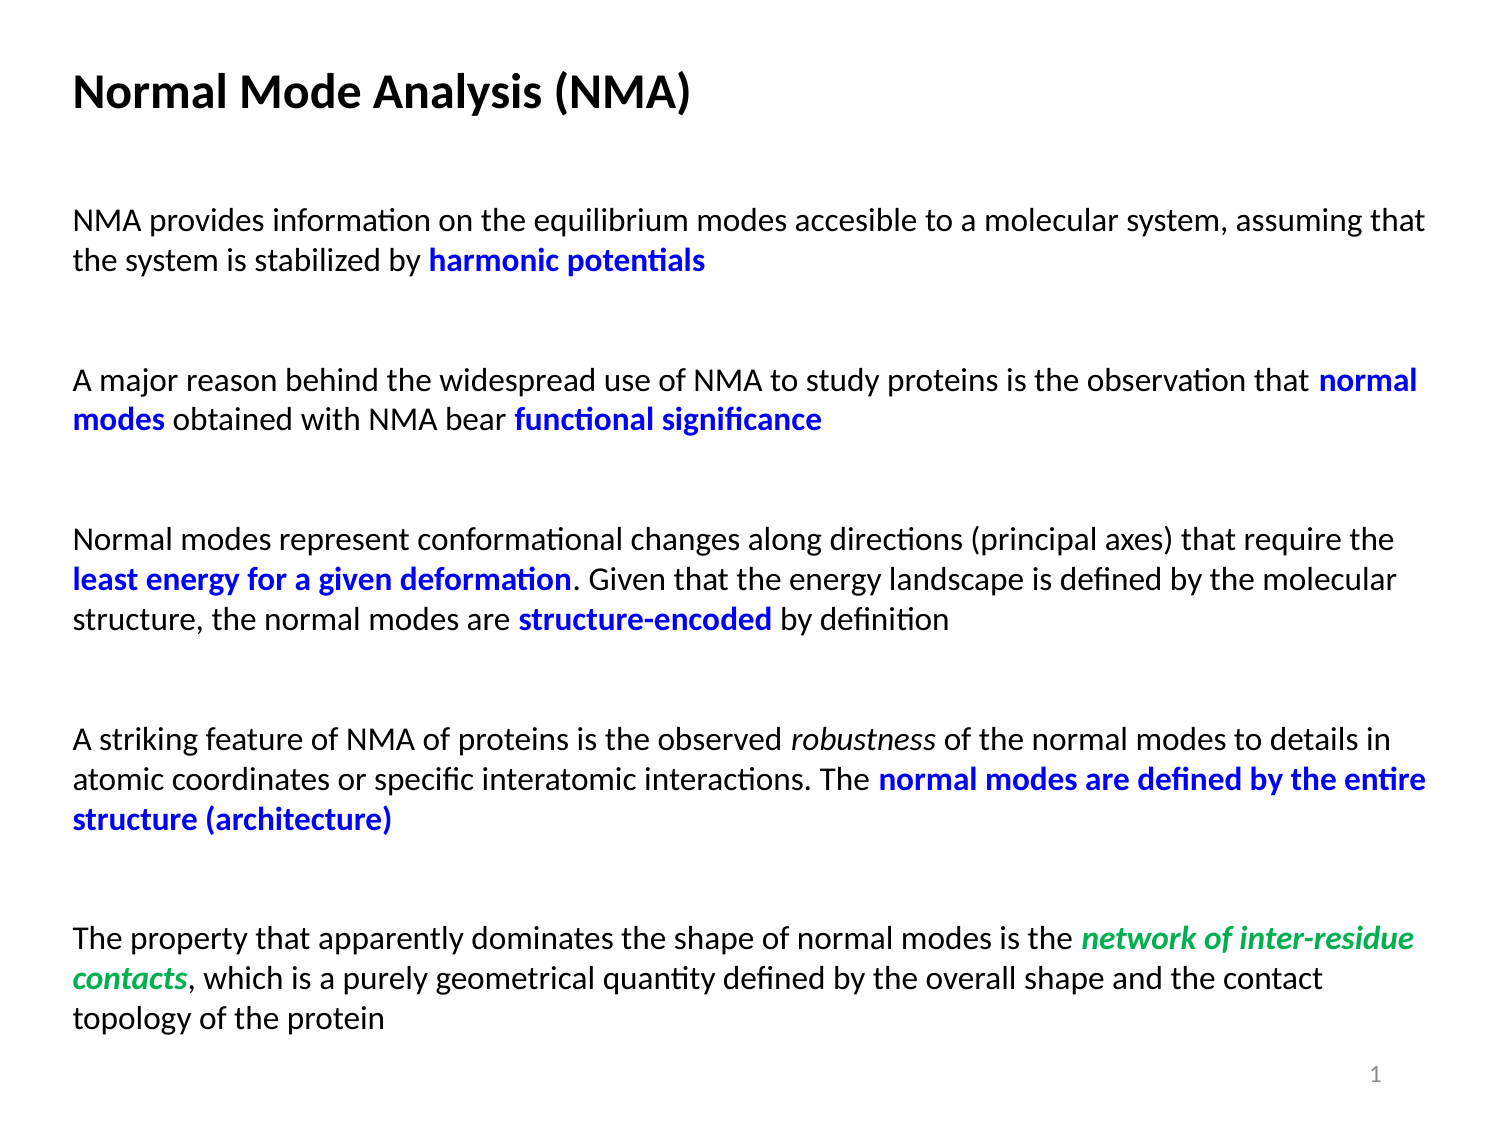

Normal Mode Analysis (NMA)

NMA provides information on the equilibrium modes accesible to a molecular system, assuming that the system is stabilized by harmonic potentials

A major reason behind the widespread use of NMA to study proteins is the observation that normal modes obtained with NMA bear functional significance

Normal modes represent conformational changes along directions (principal axes) that require the least energy for a given deformation. Given that the energy landscape is defined by the molecular structure, the normal modes are structure-encoded by definition

A striking feature of NMA of proteins is the observed robustness of the normal modes to details in atomic coordinates or specific interatomic interactions. The normal modes are defined by the entire structure (architecture)

The property that apparently dominates the shape of normal modes is the network of inter-residue contacts, which is a purely geometrical quantity defined by the overall shape and the contact
topology of the protein
1